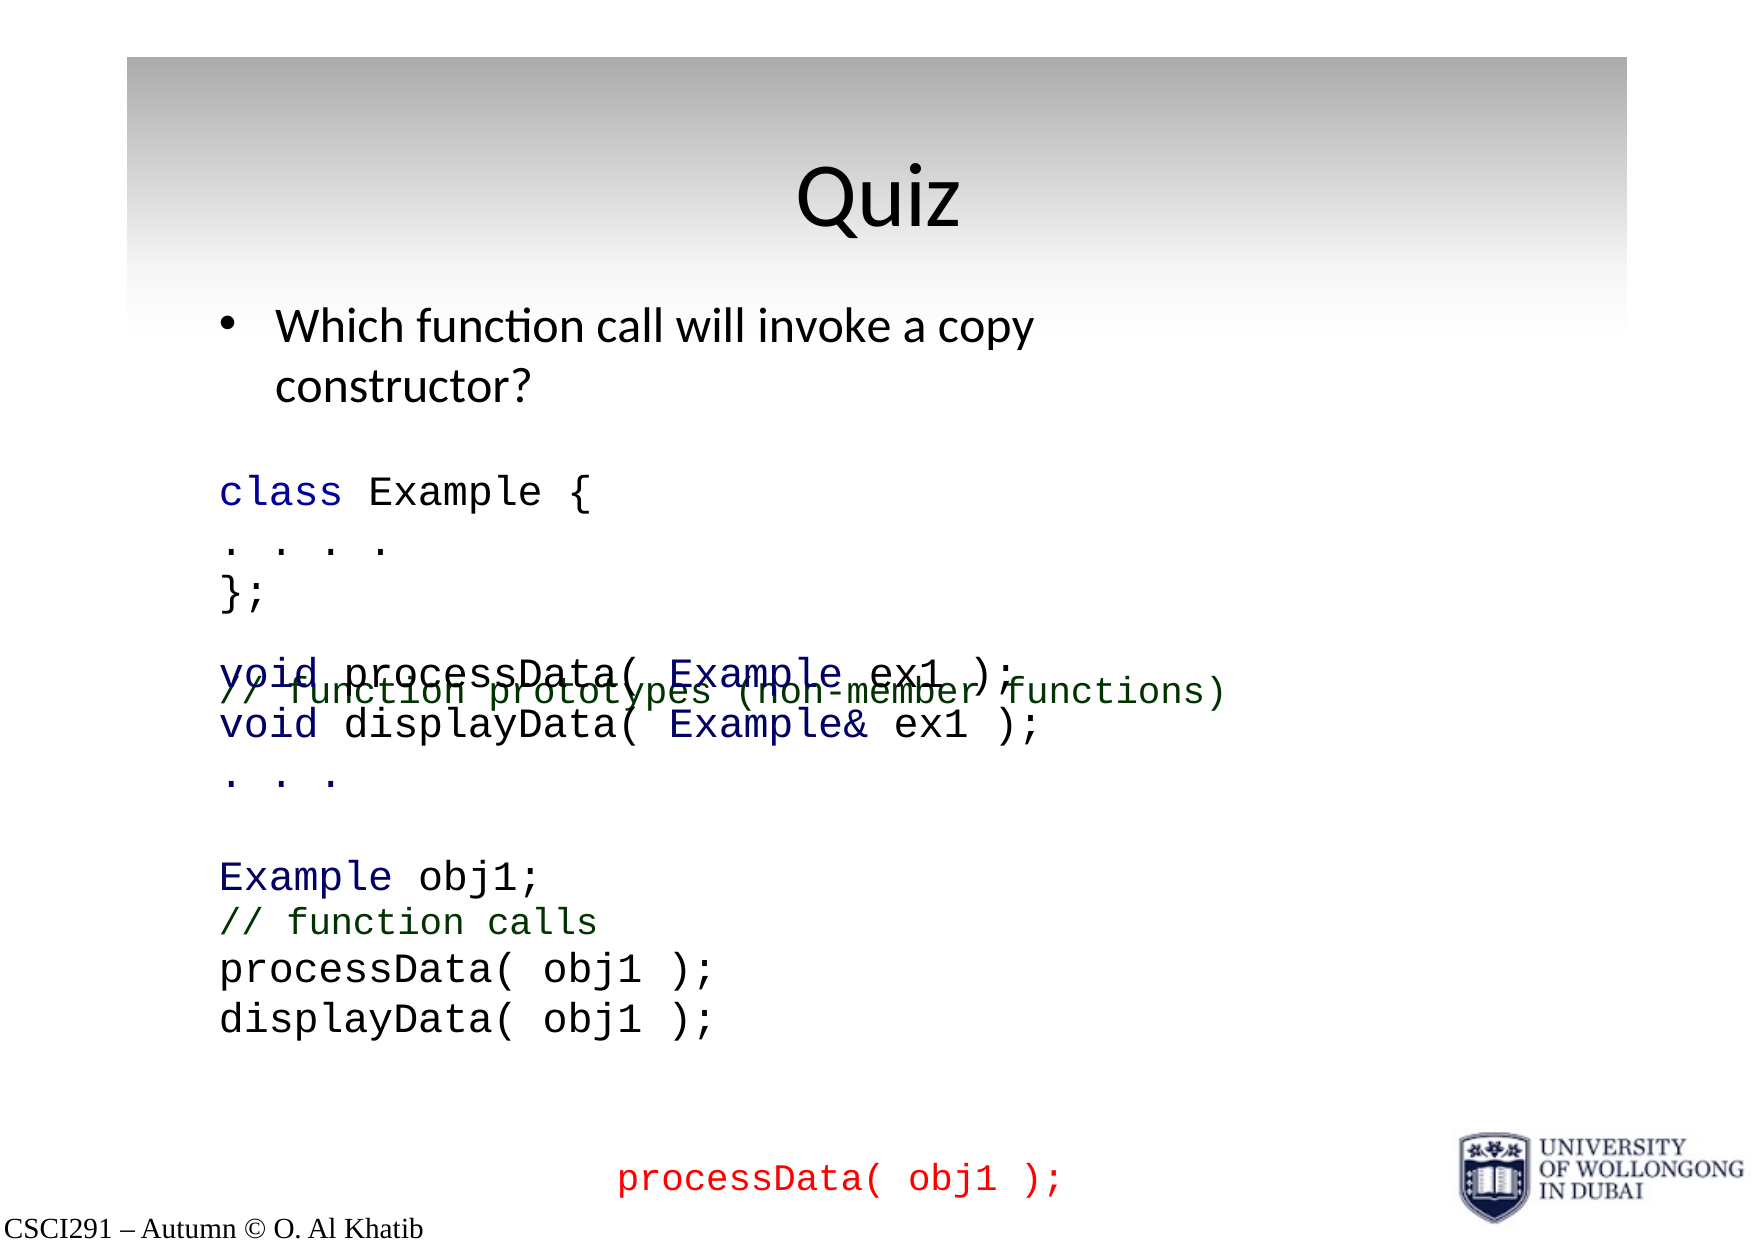

# Quiz
Which function call will invoke a copy constructor?

class Example {
. . . .
};

// function prototypes (non-member functions)
void processData( void displayData(
. . .

Example obj1;
// function calls processData( obj1 ); displayData( obj1 );
Example Example&
ex1 );
ex1 );
processData( obj1 );